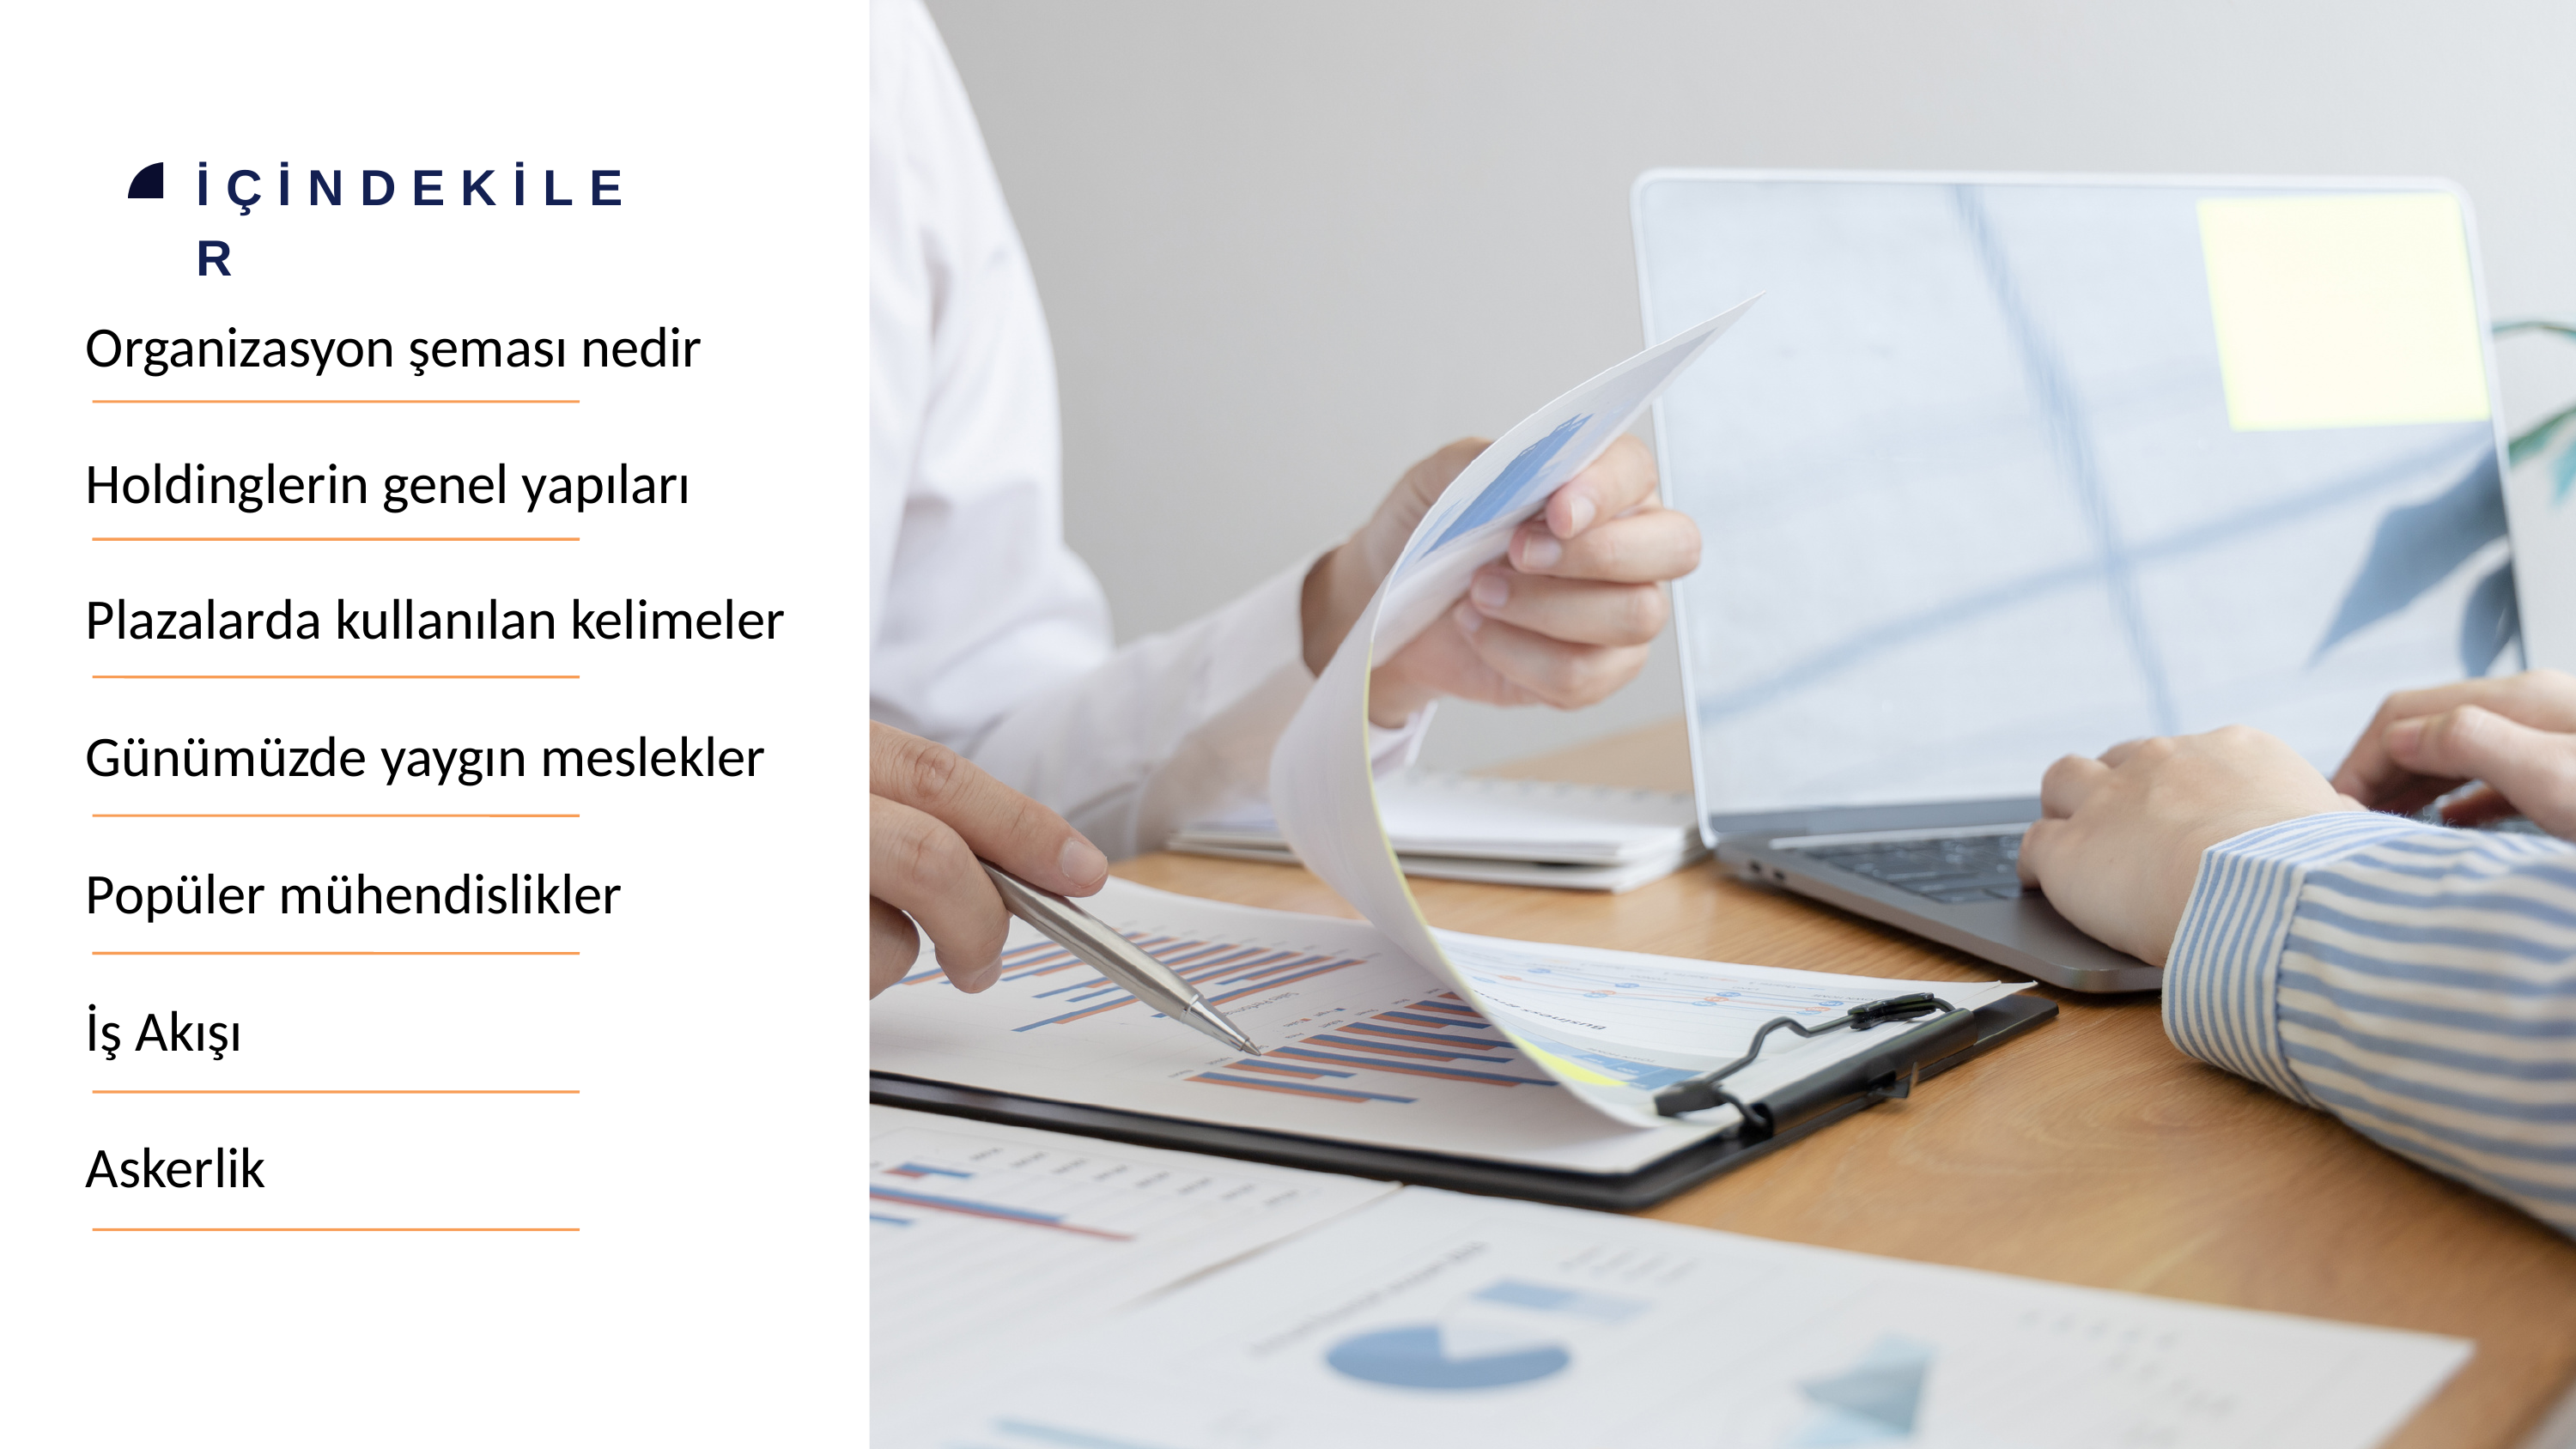

Organizasyon şeması nedir

Holdinglerin genel yapıları

Plazalarda kullanılan kelimeler

Günümüzde yaygın meslekler

Popüler mühendislikler

İş Akışı

Askerlik